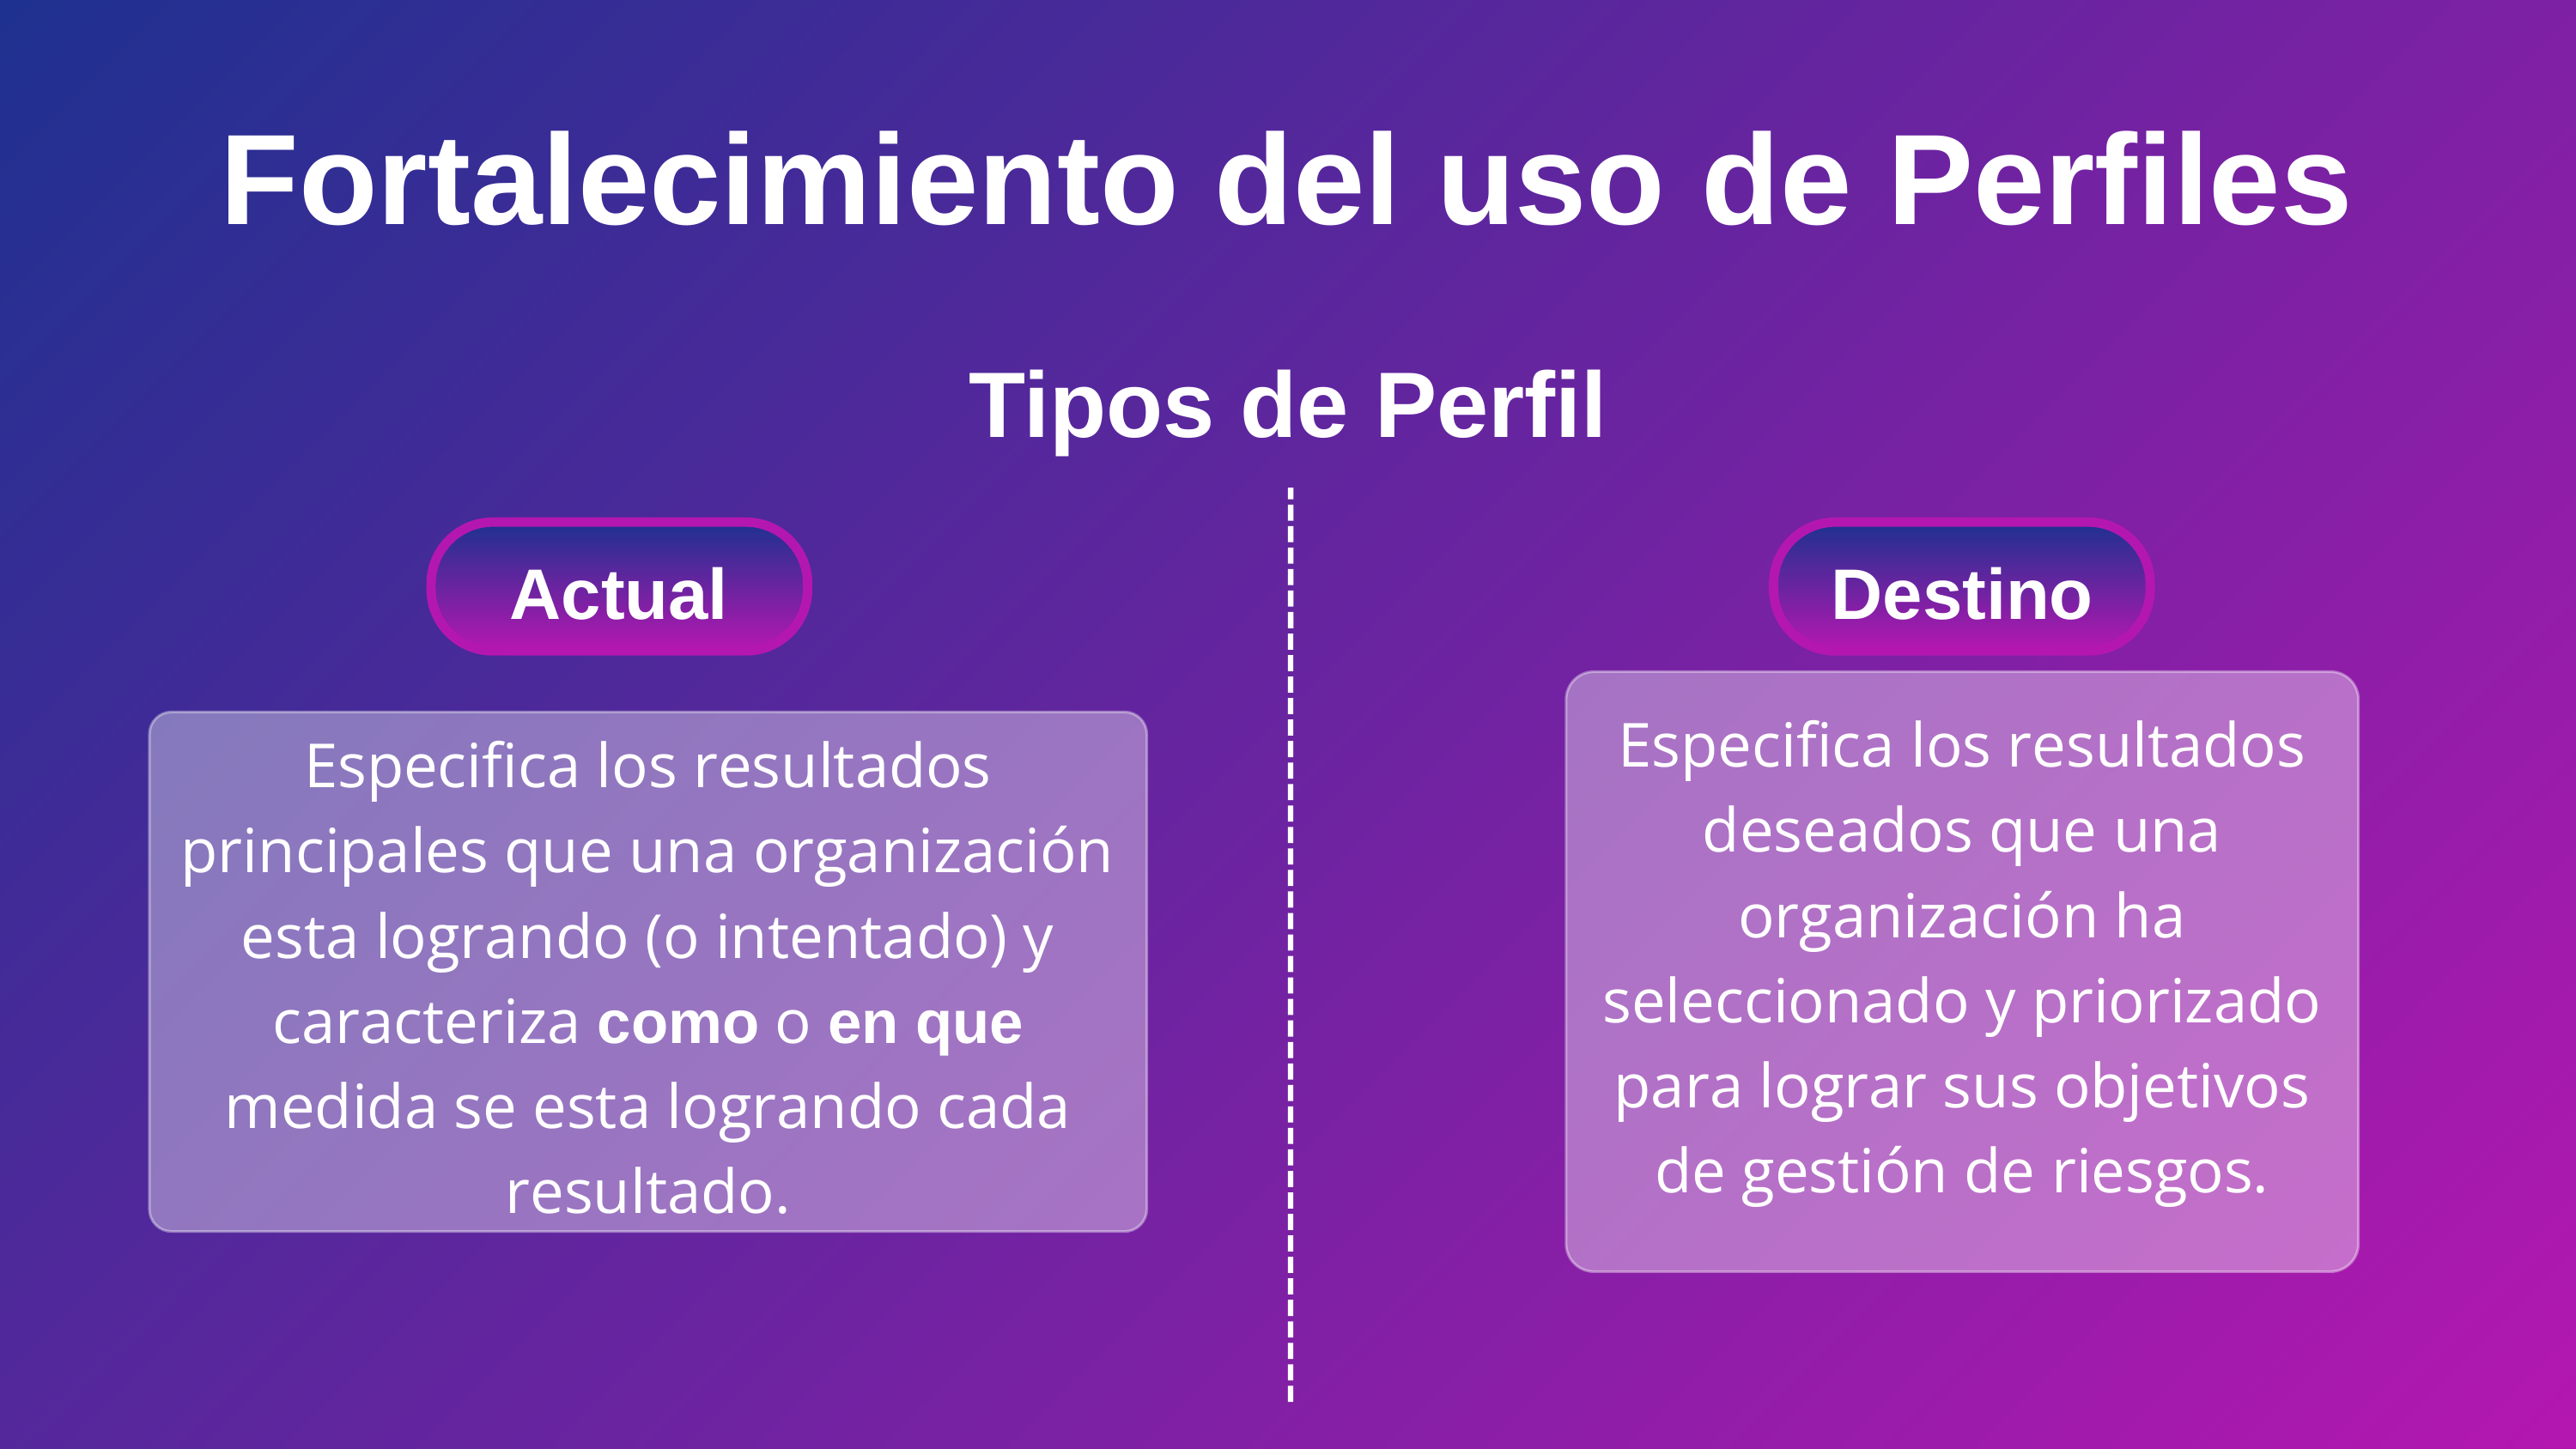

Fortalecimiento del uso de Perfiles
Tipos de Perfil

Actual
Destino

Especifica los resultados deseados que una organización ha seleccionado y priorizado para lograr sus objetivos de gestión de riesgos.

Especifica los resultados principales que una organización esta logrando (o intentado) y caracteriza como o en que medida se esta logrando cada resultado.